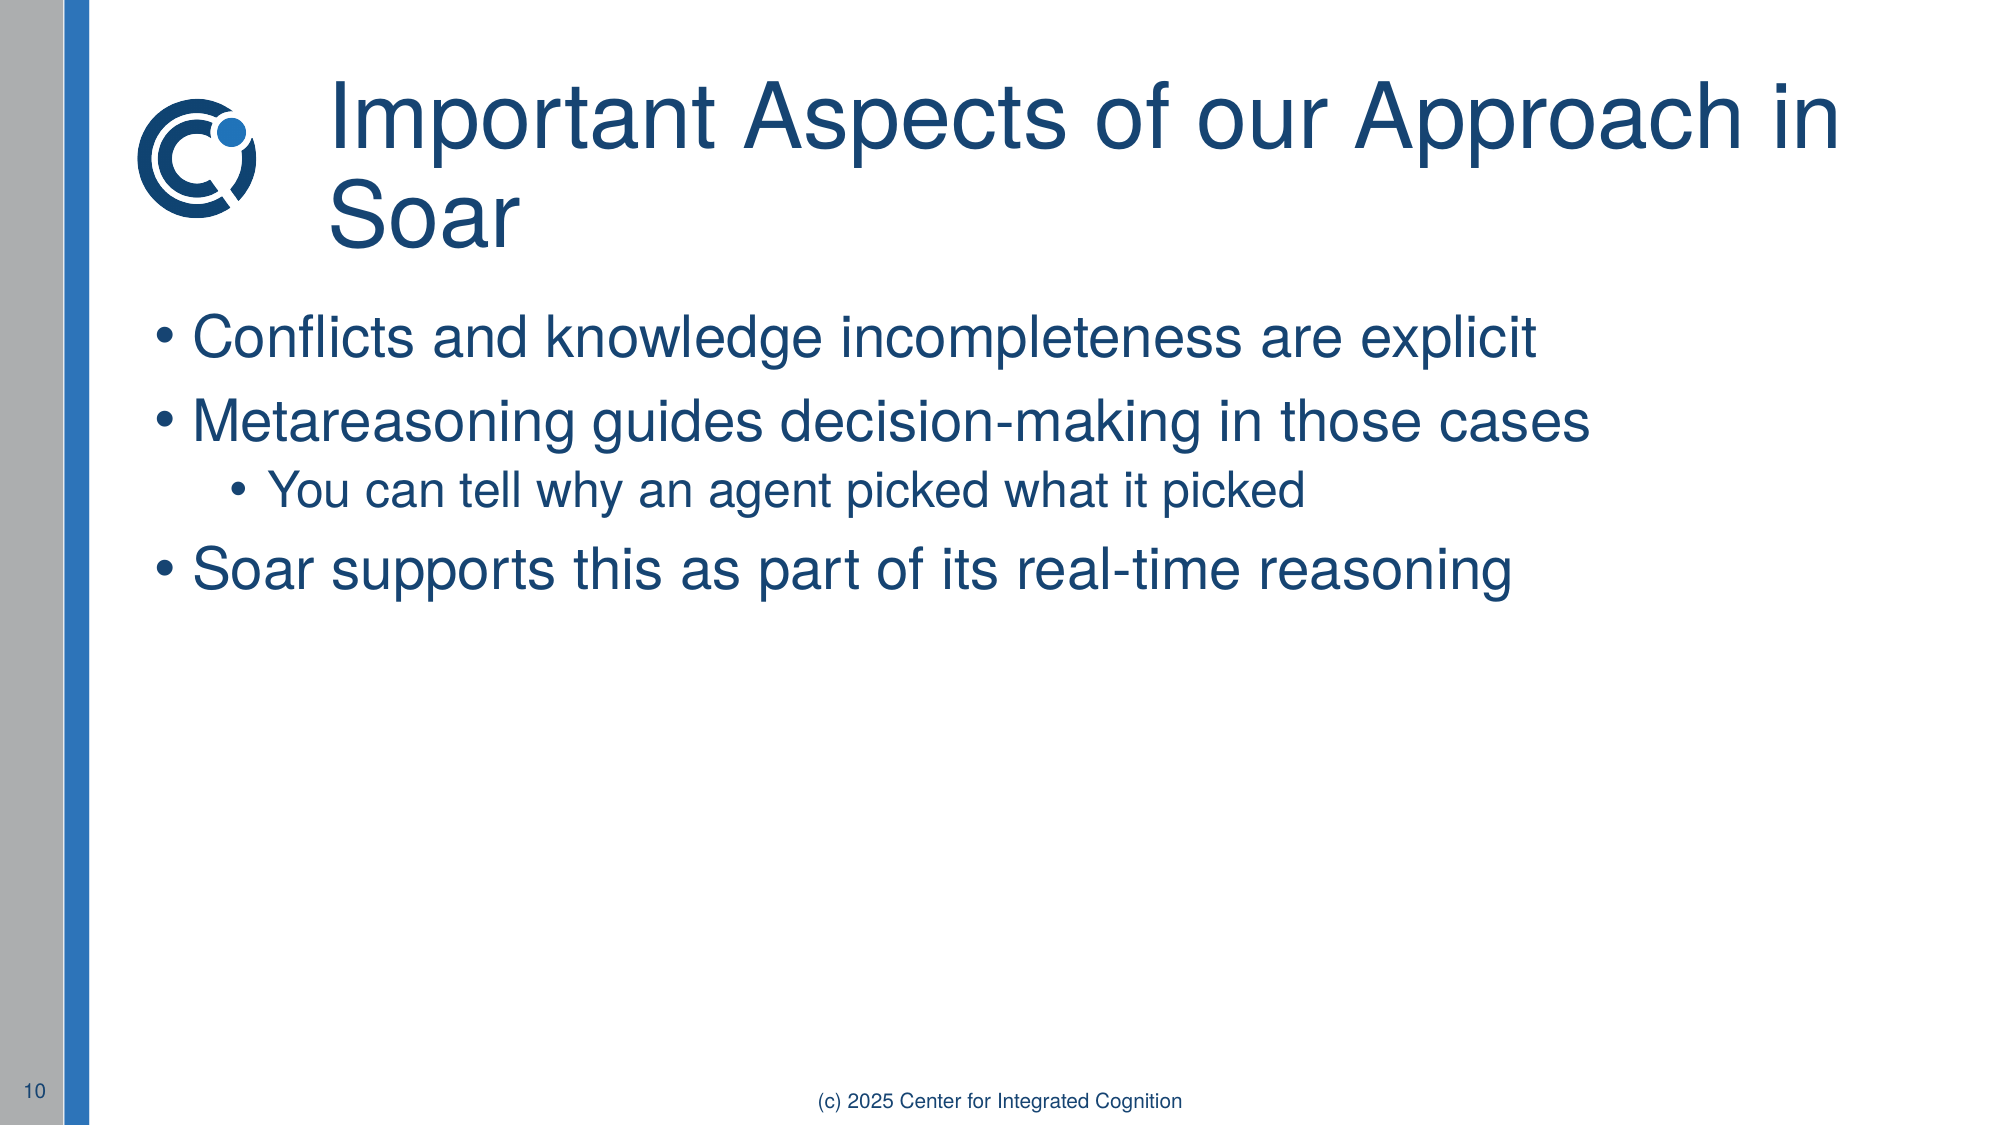

# Important Aspects of our Approach in Soar
Conflicts and knowledge incompleteness are explicit
Metareasoning guides decision-making in those cases
You can tell why an agent picked what it picked
Soar supports this as part of its real-time reasoning
10
(c) 2025 Center for Integrated Cognition